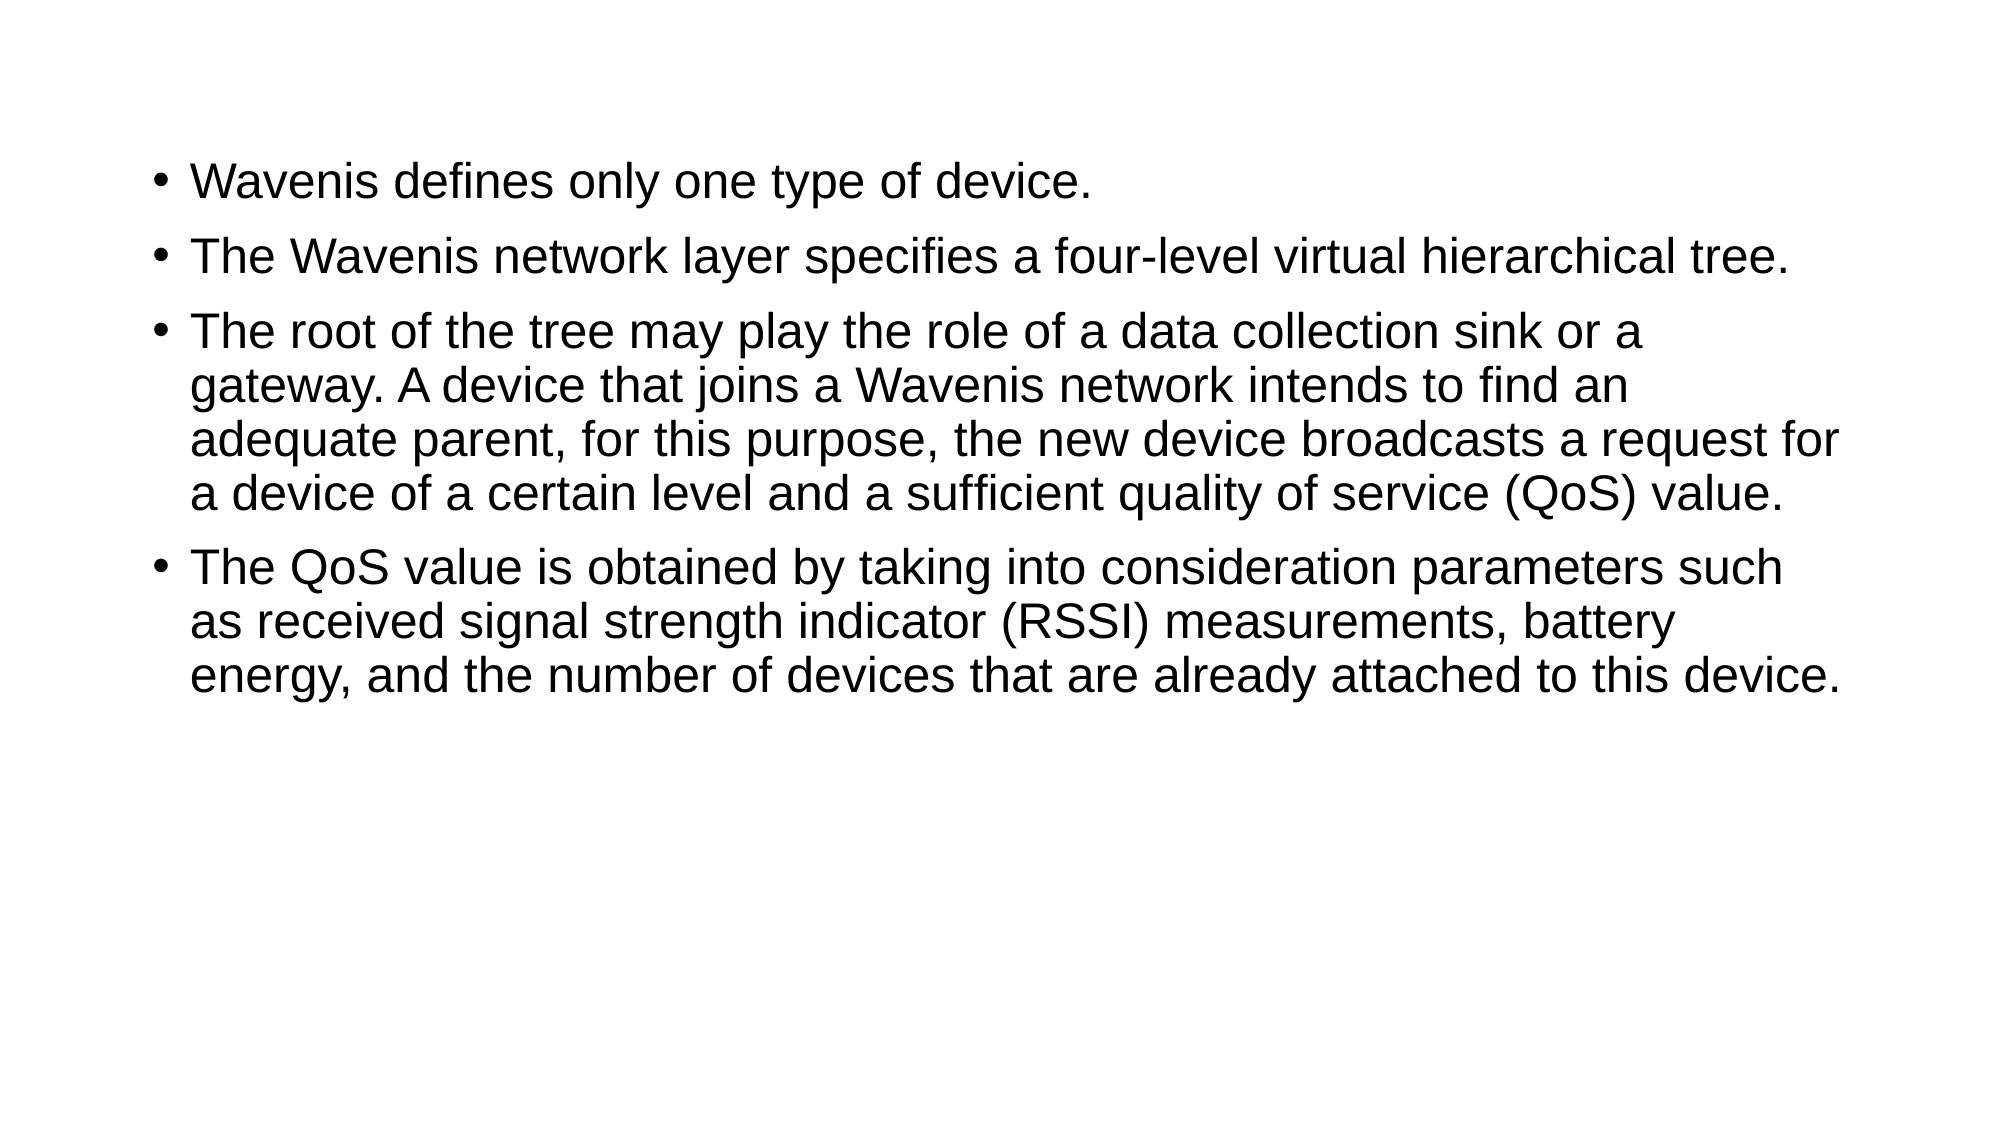

Wavenis defines only one type of device.
The Wavenis network layer specifies a four-level virtual hierarchical tree.
The root of the tree may play the role of a data collection sink or a gateway. A device that joins a Wavenis network intends to find an adequate parent, for this purpose, the new device broadcasts a request for a device of a certain level and a sufficient quality of service (QoS) value.
The QoS value is obtained by taking into consideration parameters such as received signal strength indicator (RSSI) measurements, battery energy, and the number of devices that are already attached to this device.